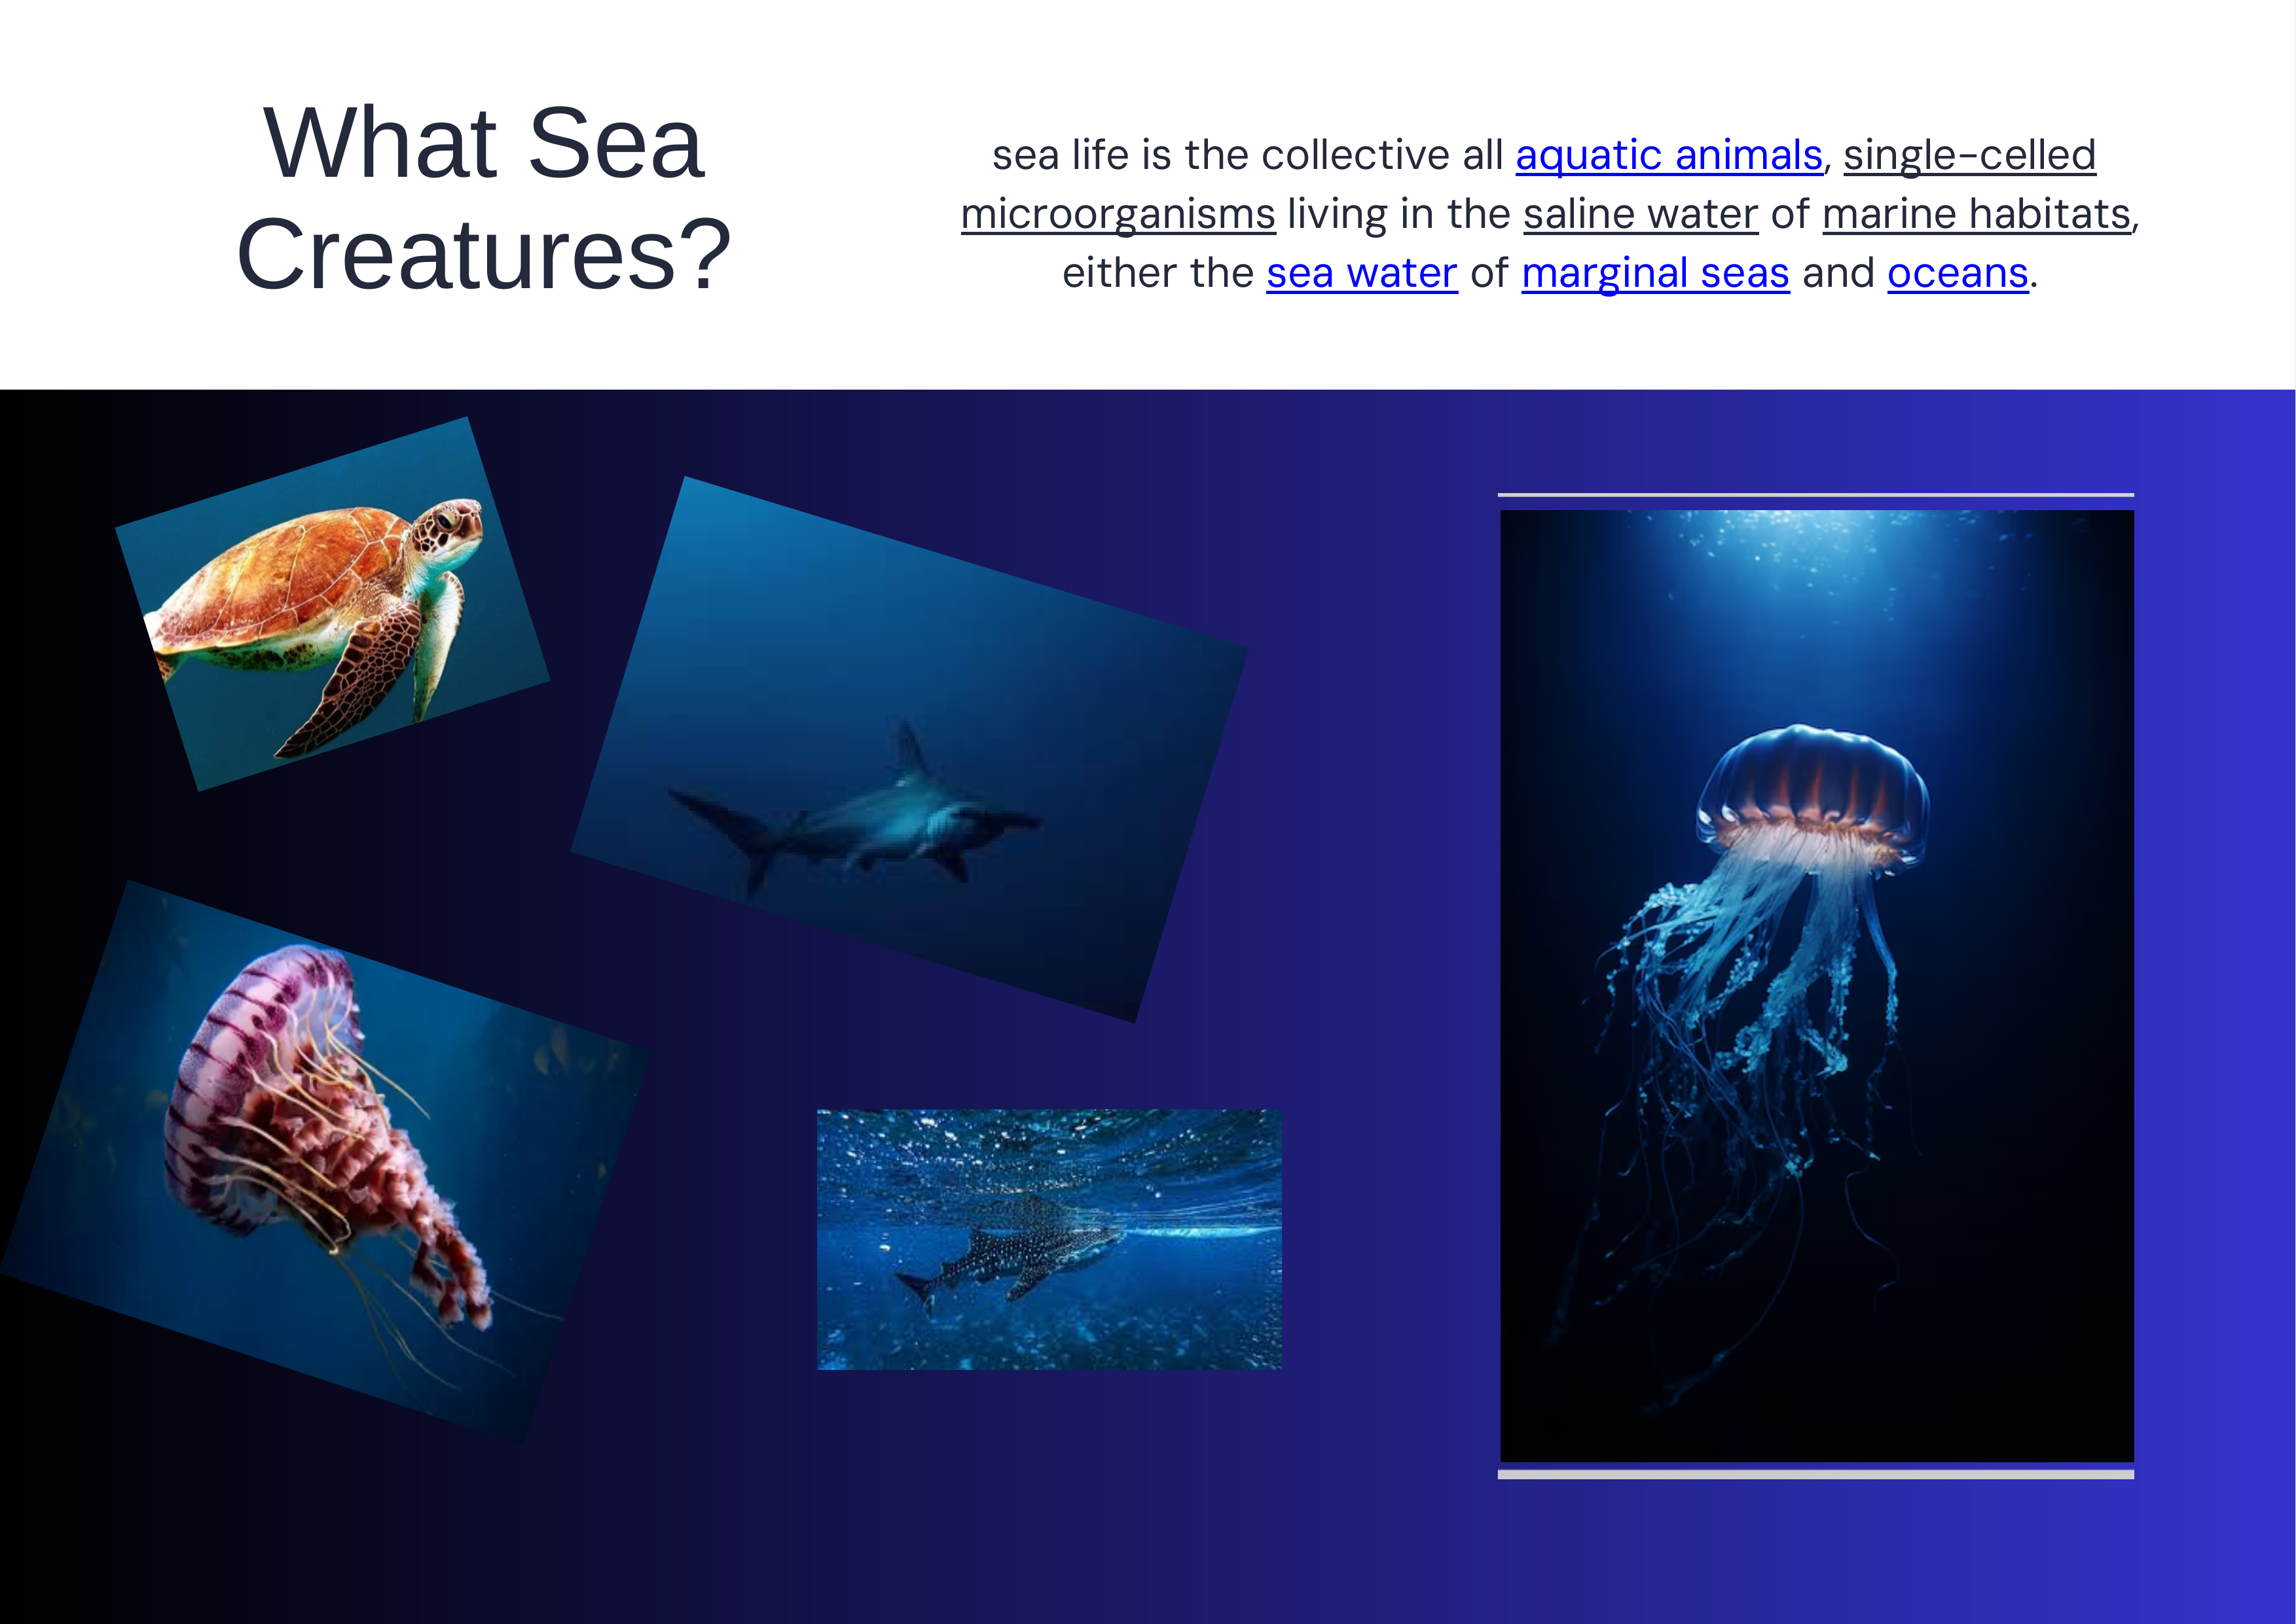

What Sea Creatures?
sea life is the collective all aquatic animals, single-celled microorganisms living in the saline water of marine habitats, either the sea water of marginal seas and oceans.